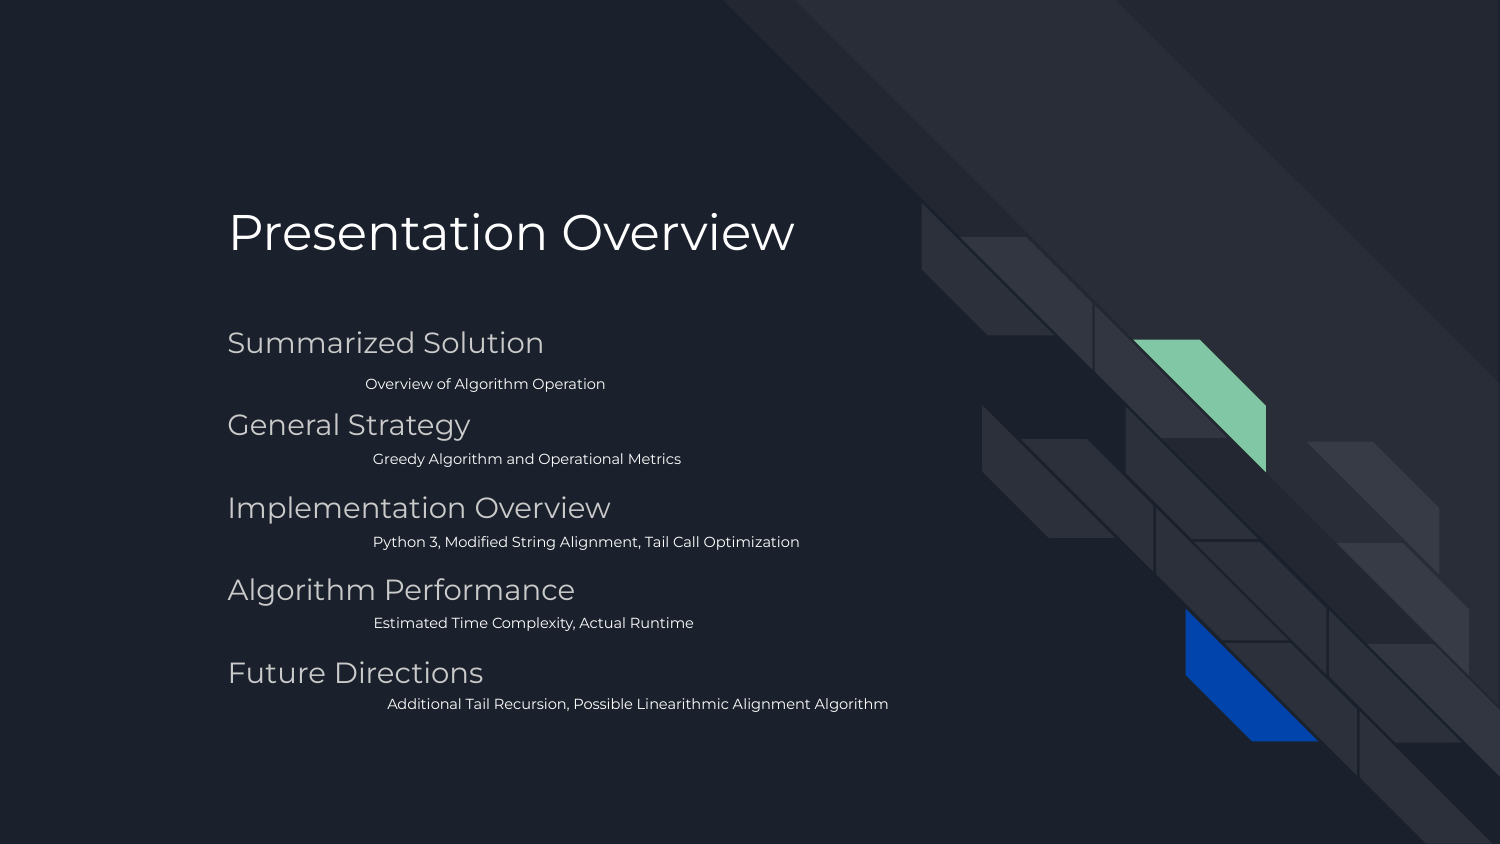

# Presentation Overview
Summarized Solution
Overview of Algorithm Operation

General Strategy
Greedy Algorithm and Operational Metrics
Implementation Overview
Python 3, Modified String Alignment, Tail Call Optimization
Algorithm Performance
Estimated Time Complexity, Actual Runtime
Future Directions
Additional Tail Recursion, Possible Linearithmic Alignment Algorithm